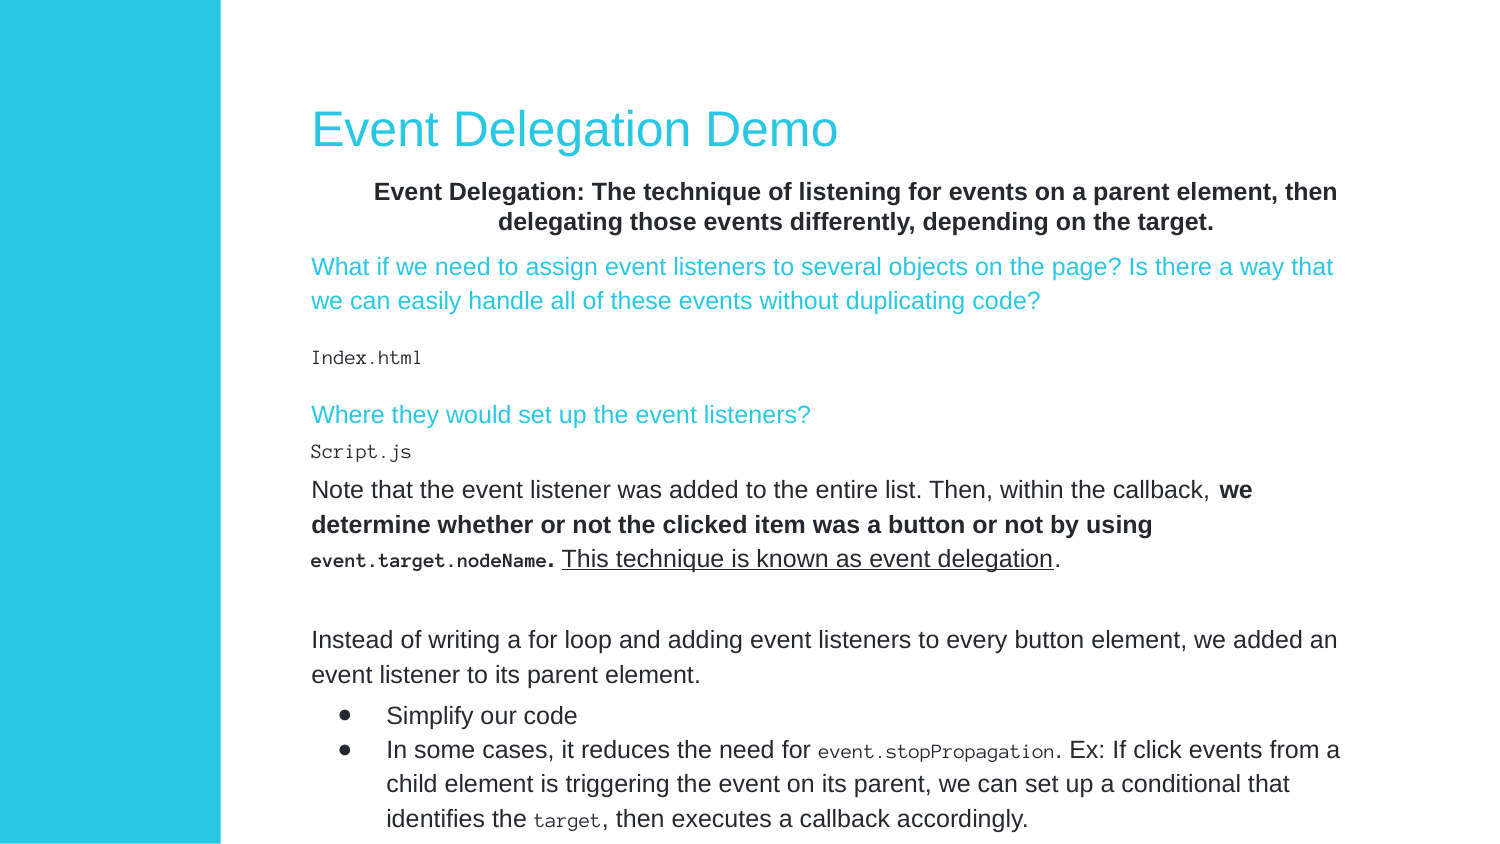

# Event Delegation Demo
Event Delegation: The technique of listening for events on a parent element, then delegating those events differently, depending on the target.
What if we need to assign event listeners to several objects on the page? Is there a way that we can easily handle all of these events without duplicating code?
Index.html
Where they would set up the event listeners?
Script.js
Note that the event listener was added to the entire list. Then, within the callback, we determine whether or not the clicked item was a button or not by using event.target.nodeName. This technique is known as event delegation.

Instead of writing a for loop and adding event listeners to every button element, we added an event listener to its parent element.
Simplify our code
In some cases, it reduces the need for event.stopPropagation. Ex: If click events from a child element is triggering the event on its parent, we can set up a conditional that identifies the target, then executes a callback accordingly.